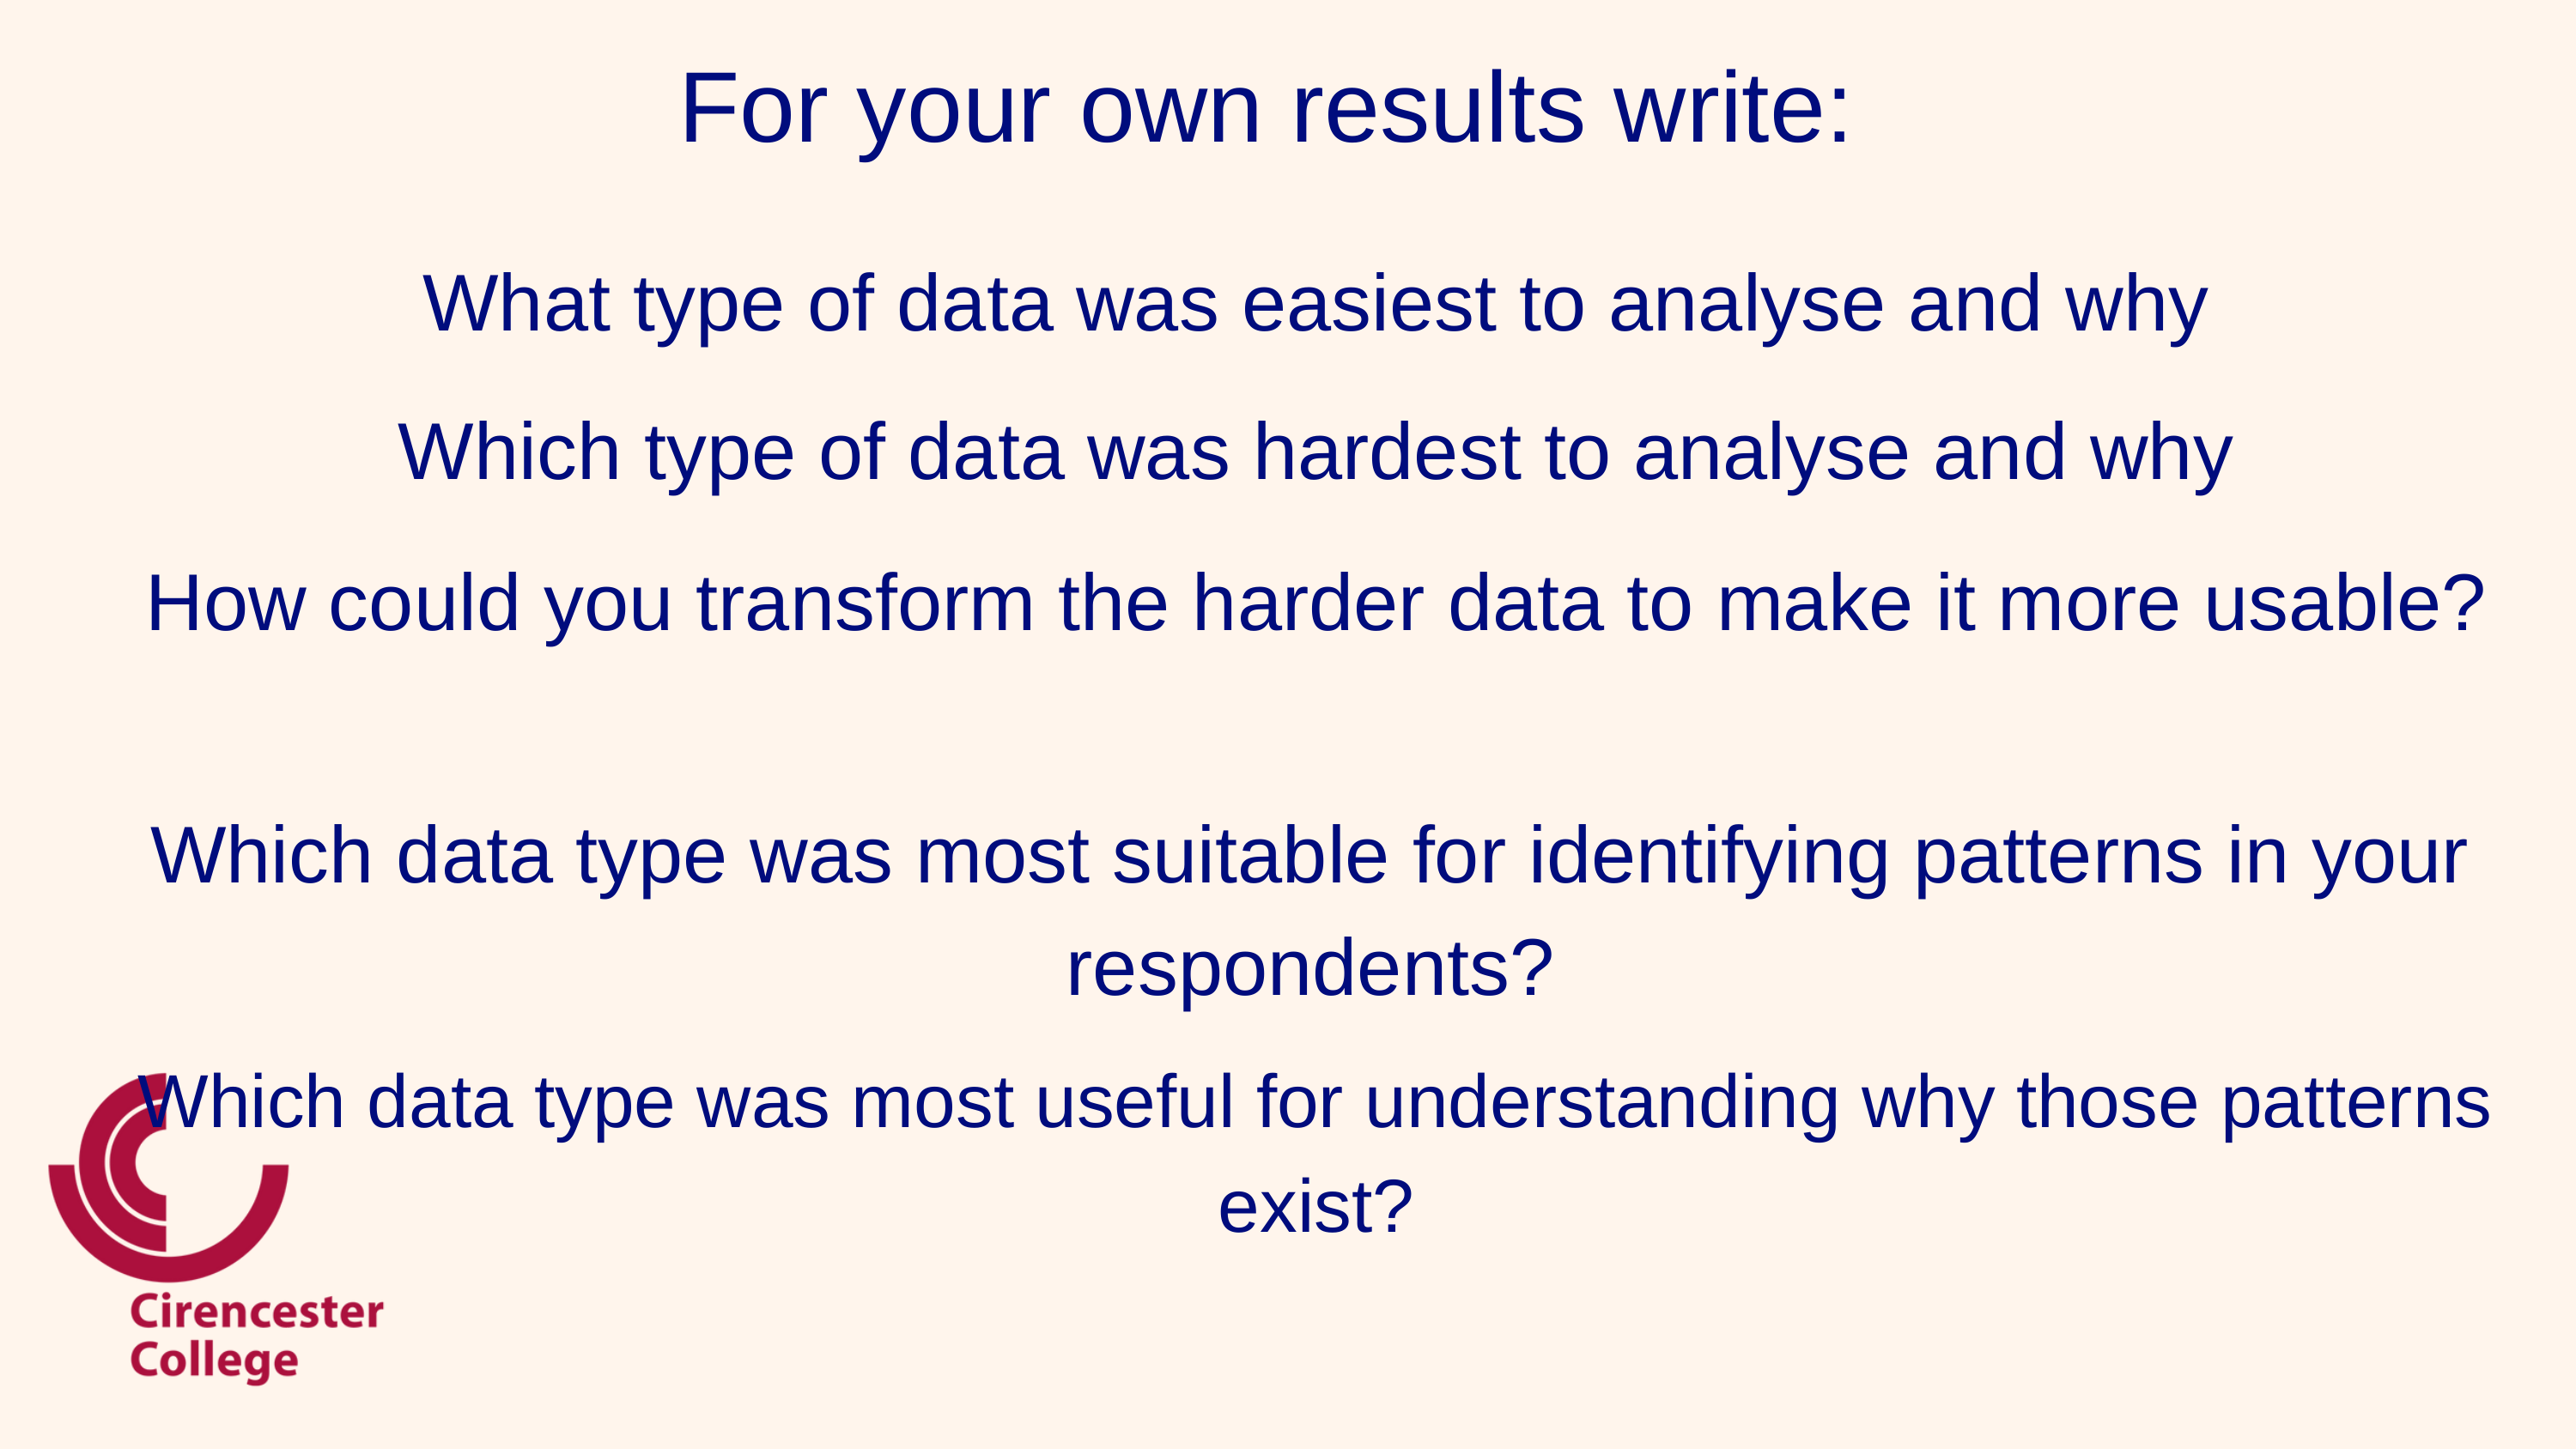

For your own results write:
What type of data was easiest to analyse and why
Which type of data was hardest to analyse and why
How could you transform the harder data to make it more usable?
Which data type was most suitable for identifying patterns in your respondents?
Which data type was most useful for understanding why those patterns exist?